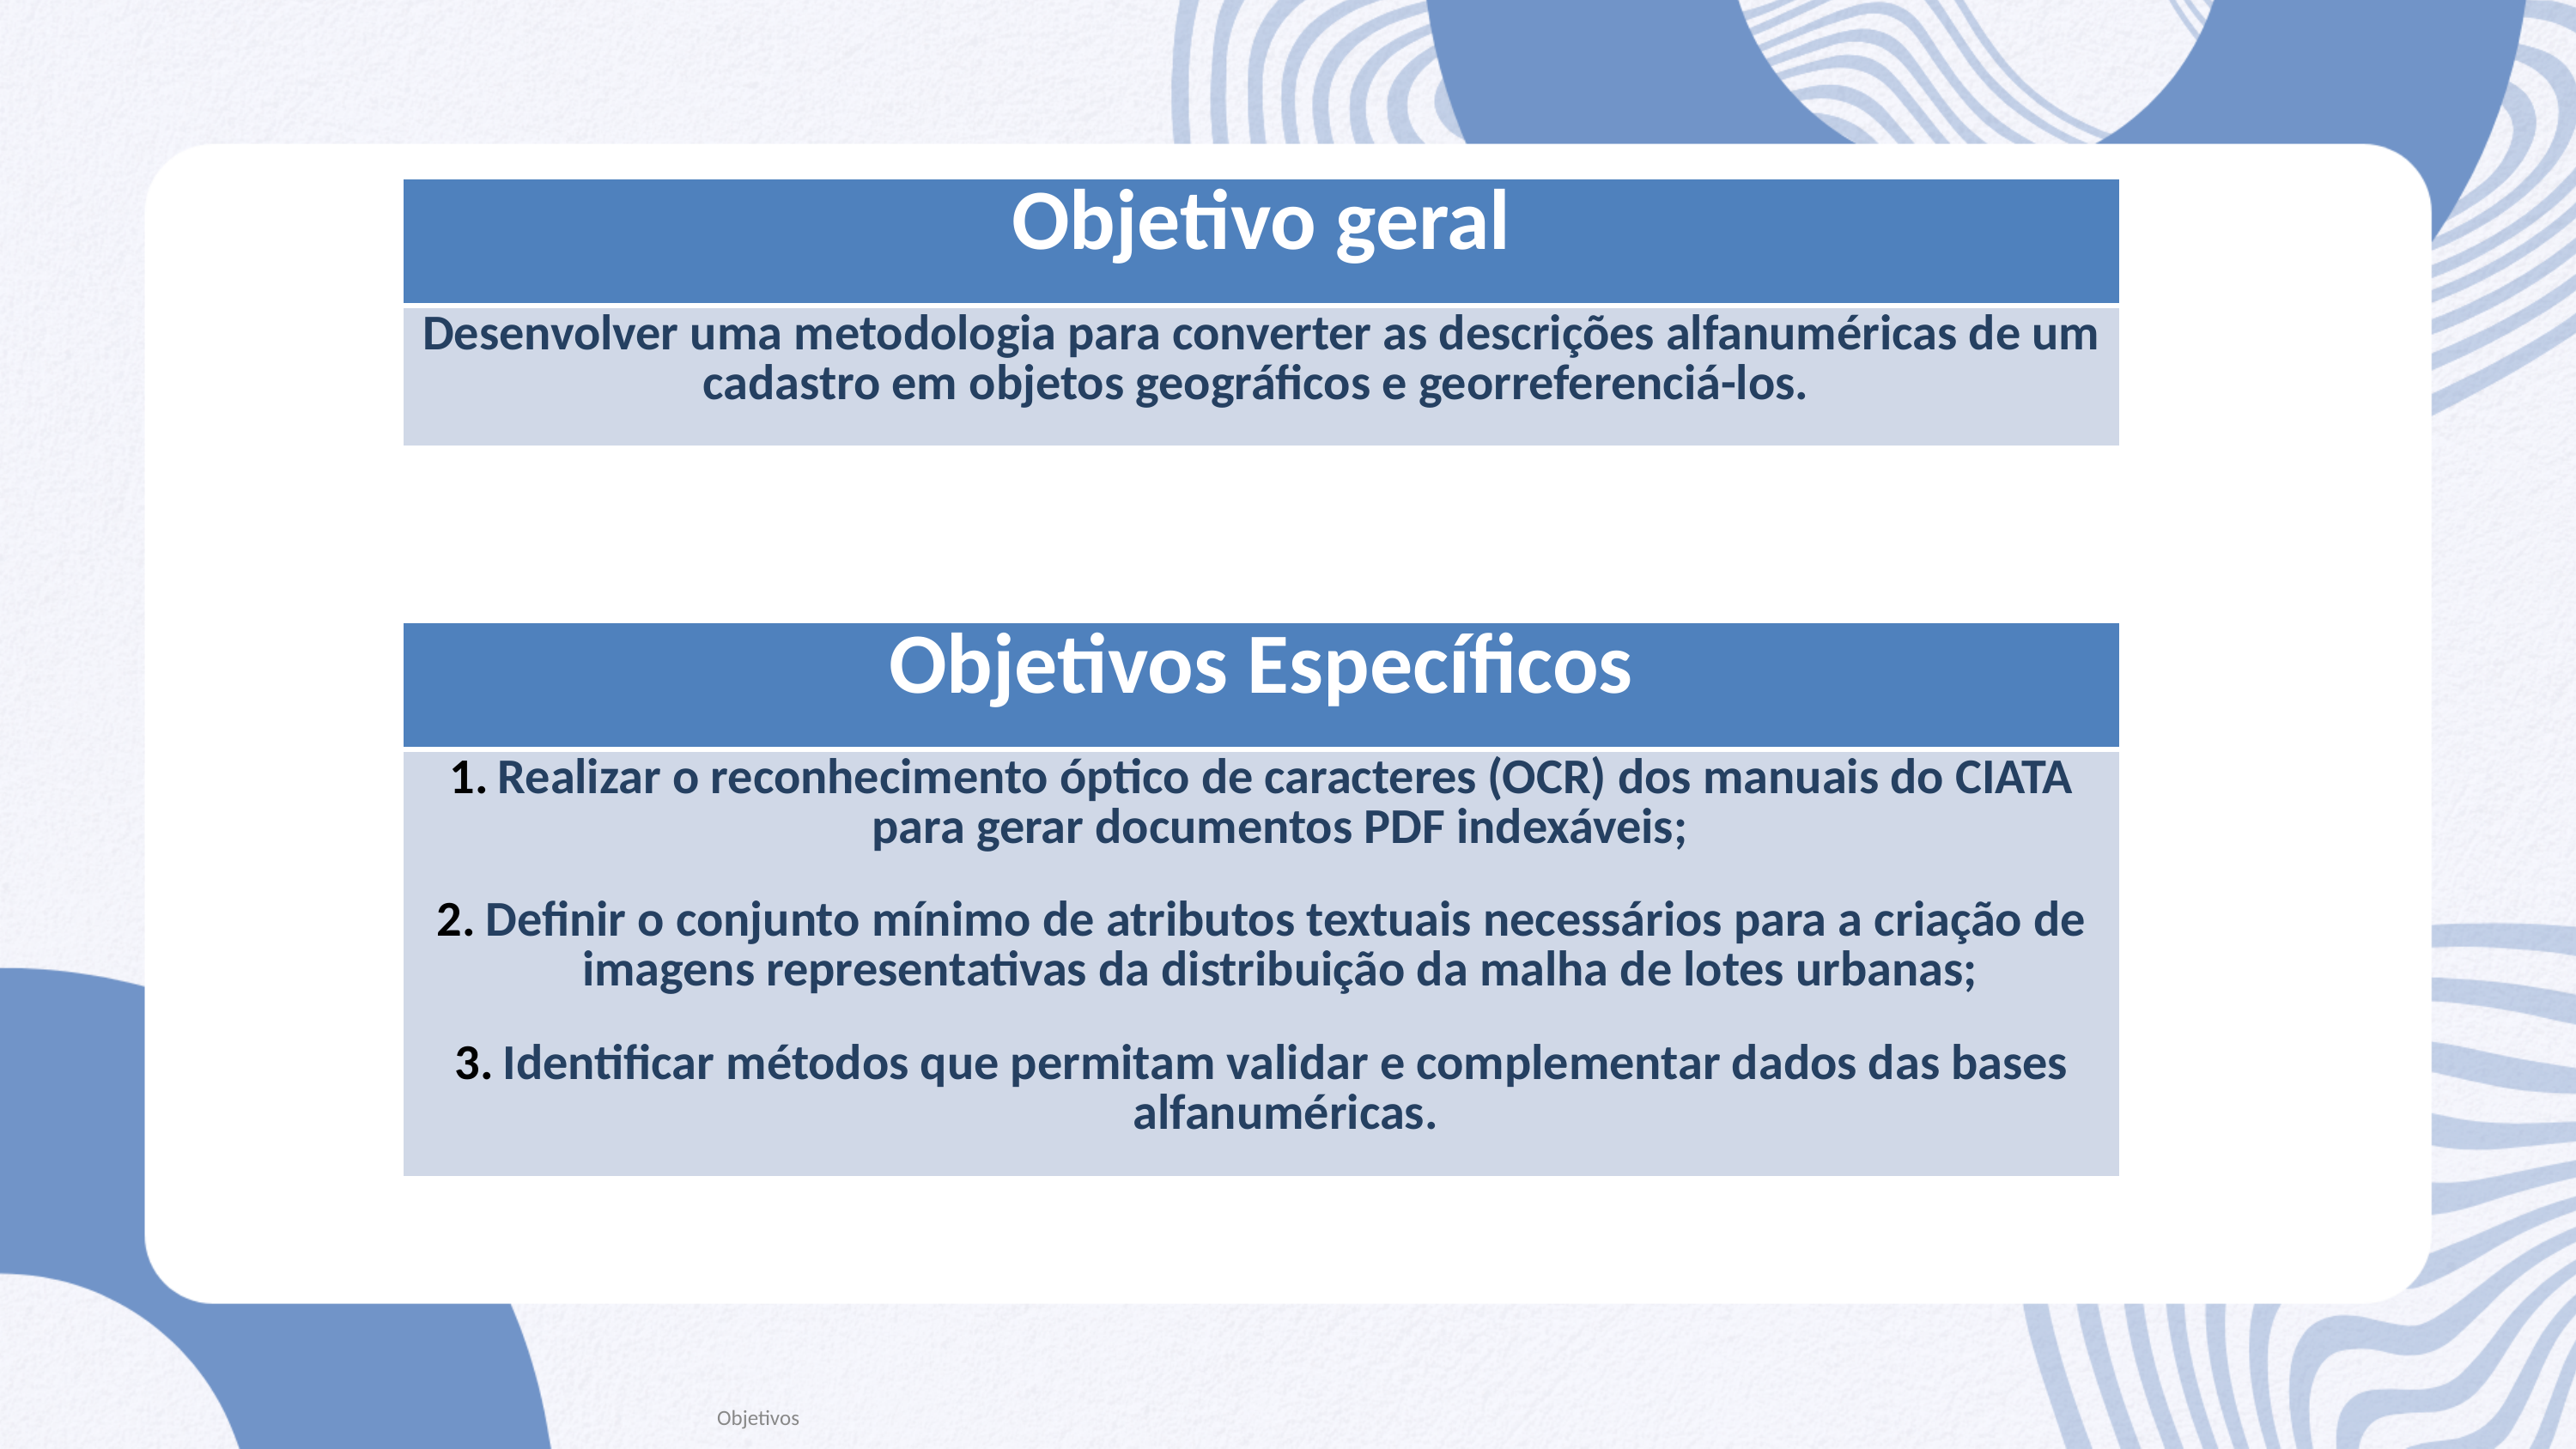

| Objetivo geral |
| --- |
| Desenvolver uma metodologia para converter as descrições alfanuméricas de um cadastro em objetos geográficos e georreferenciá-los. |
| Objetivos Específicos |
| --- |
| Realizar o reconhecimento óptico de caracteres (OCR) dos manuais do CIATA para gerar documentos PDF indexáveis; Definir o conjunto mínimo de atributos textuais necessários para a criação de imagens representativas da distribuição da malha de lotes urbanas; Identificar métodos que permitam validar e complementar dados das bases alfanuméricas. |
Objetivos